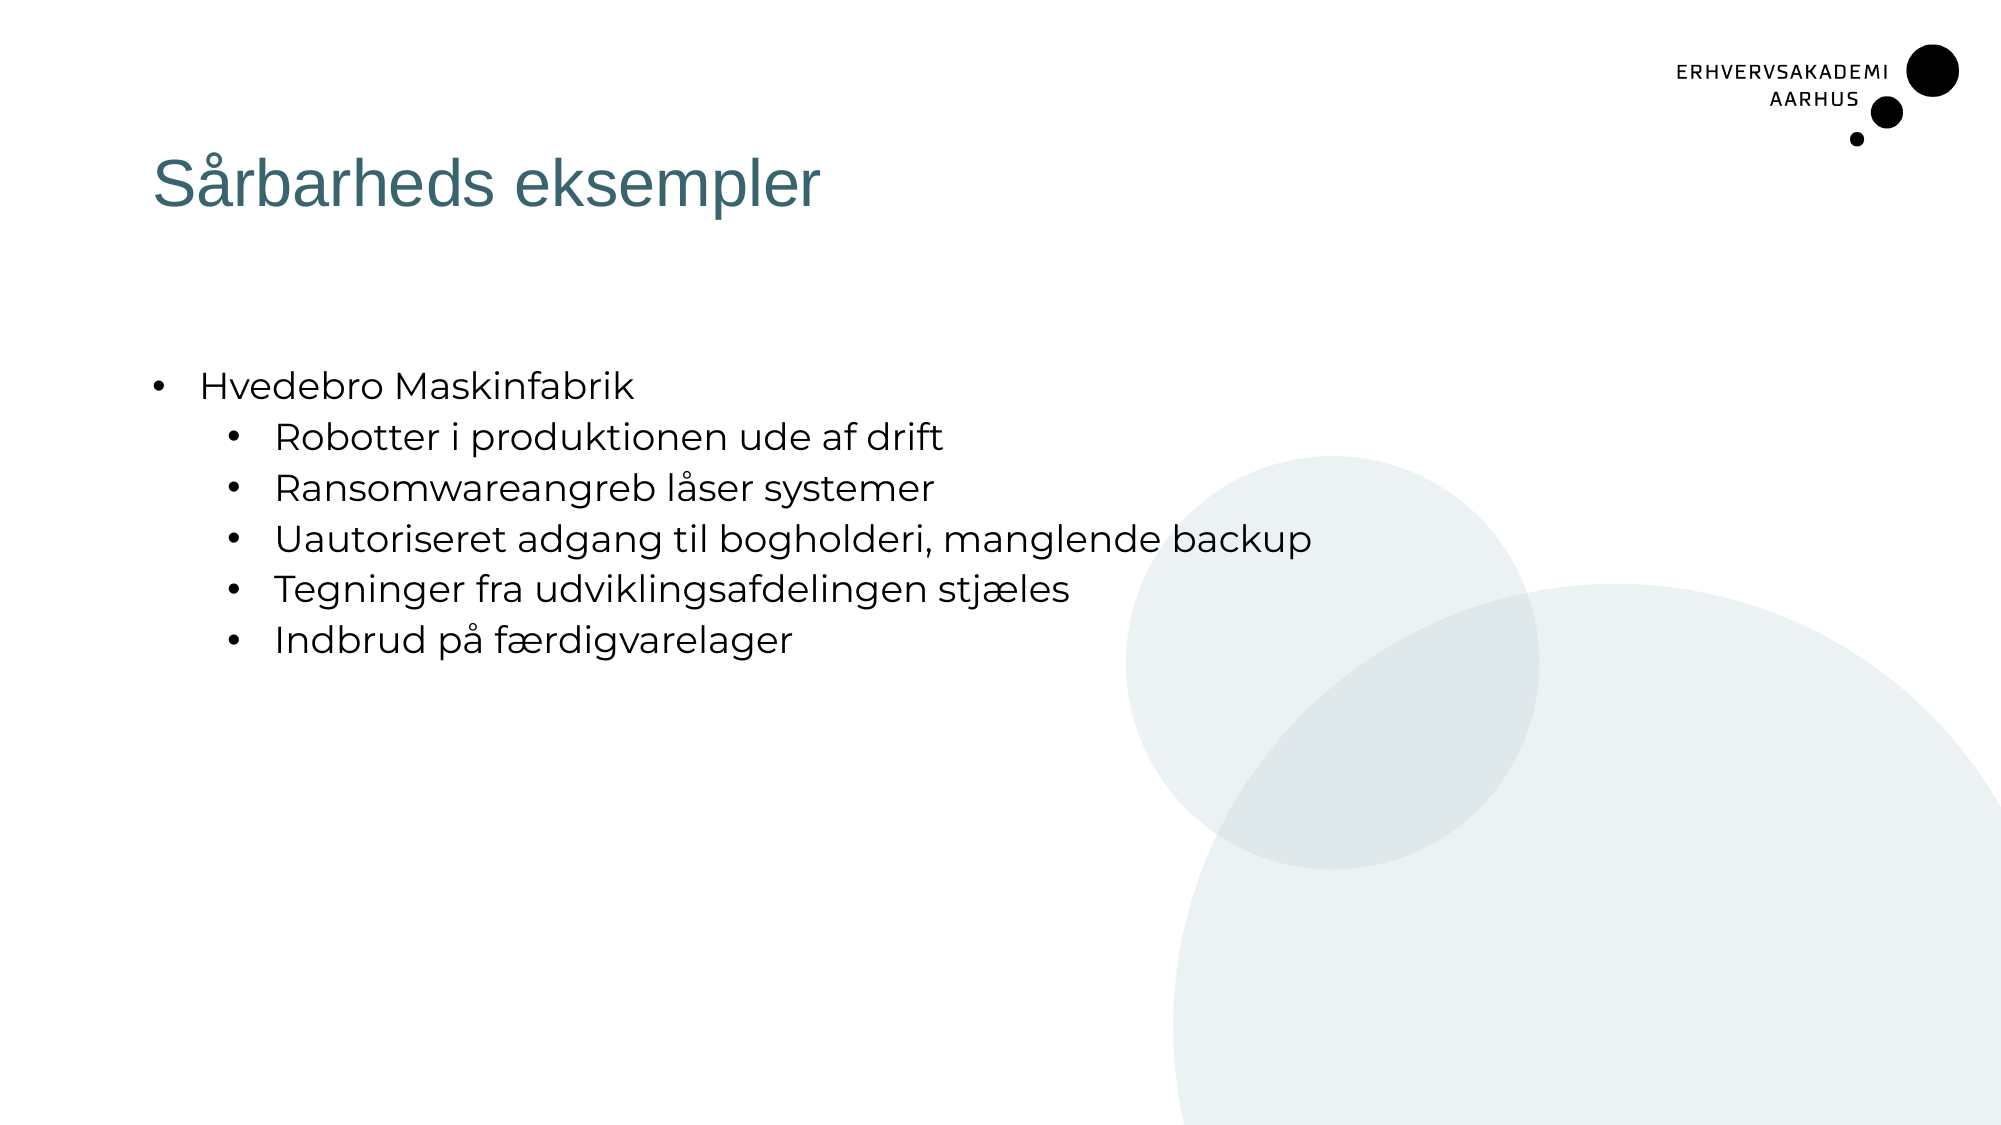

# Sårbarheds eksempler

Hvedebro Maskinfabrik
Robotter i produktionen ude af drift
Ransomwareangreb låser systemer
Uautoriseret adgang til bogholderi, manglende backup
Tegninger fra udviklingsafdelingen stjæles
Indbrud på færdigvarelager